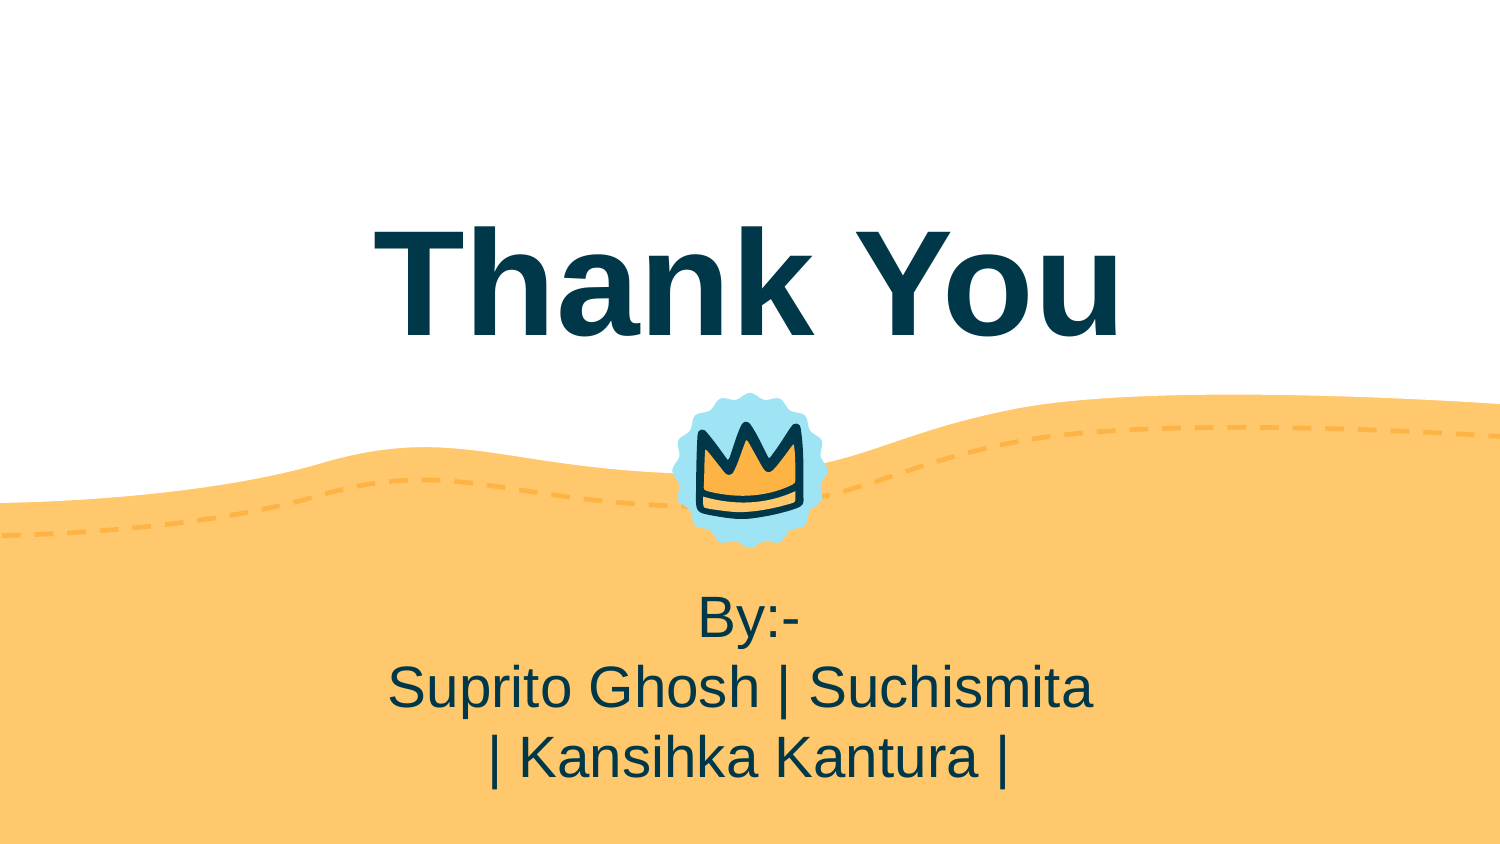

# Thank You

By:-
Suprito Ghosh | Suchismita
| Kansihka Kantura |